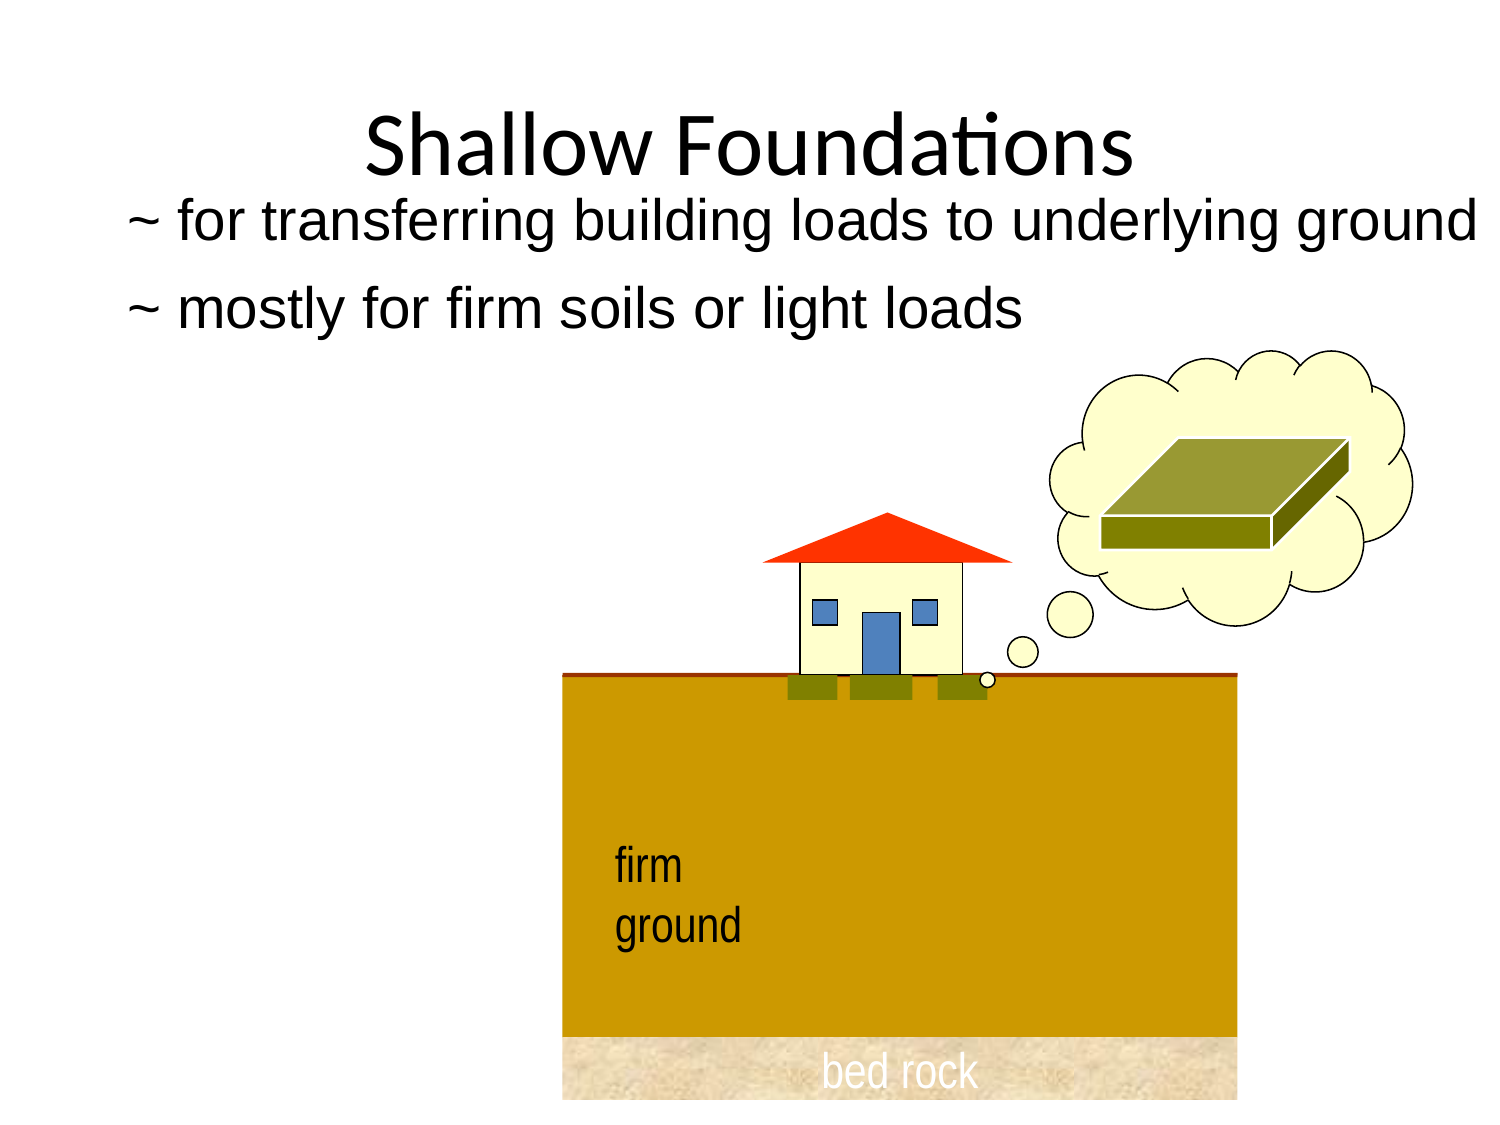

# Shallow Foundations
~ for transferring building loads to underlying ground
~ mostly for firm soils or light loads

bed rock
firm ground